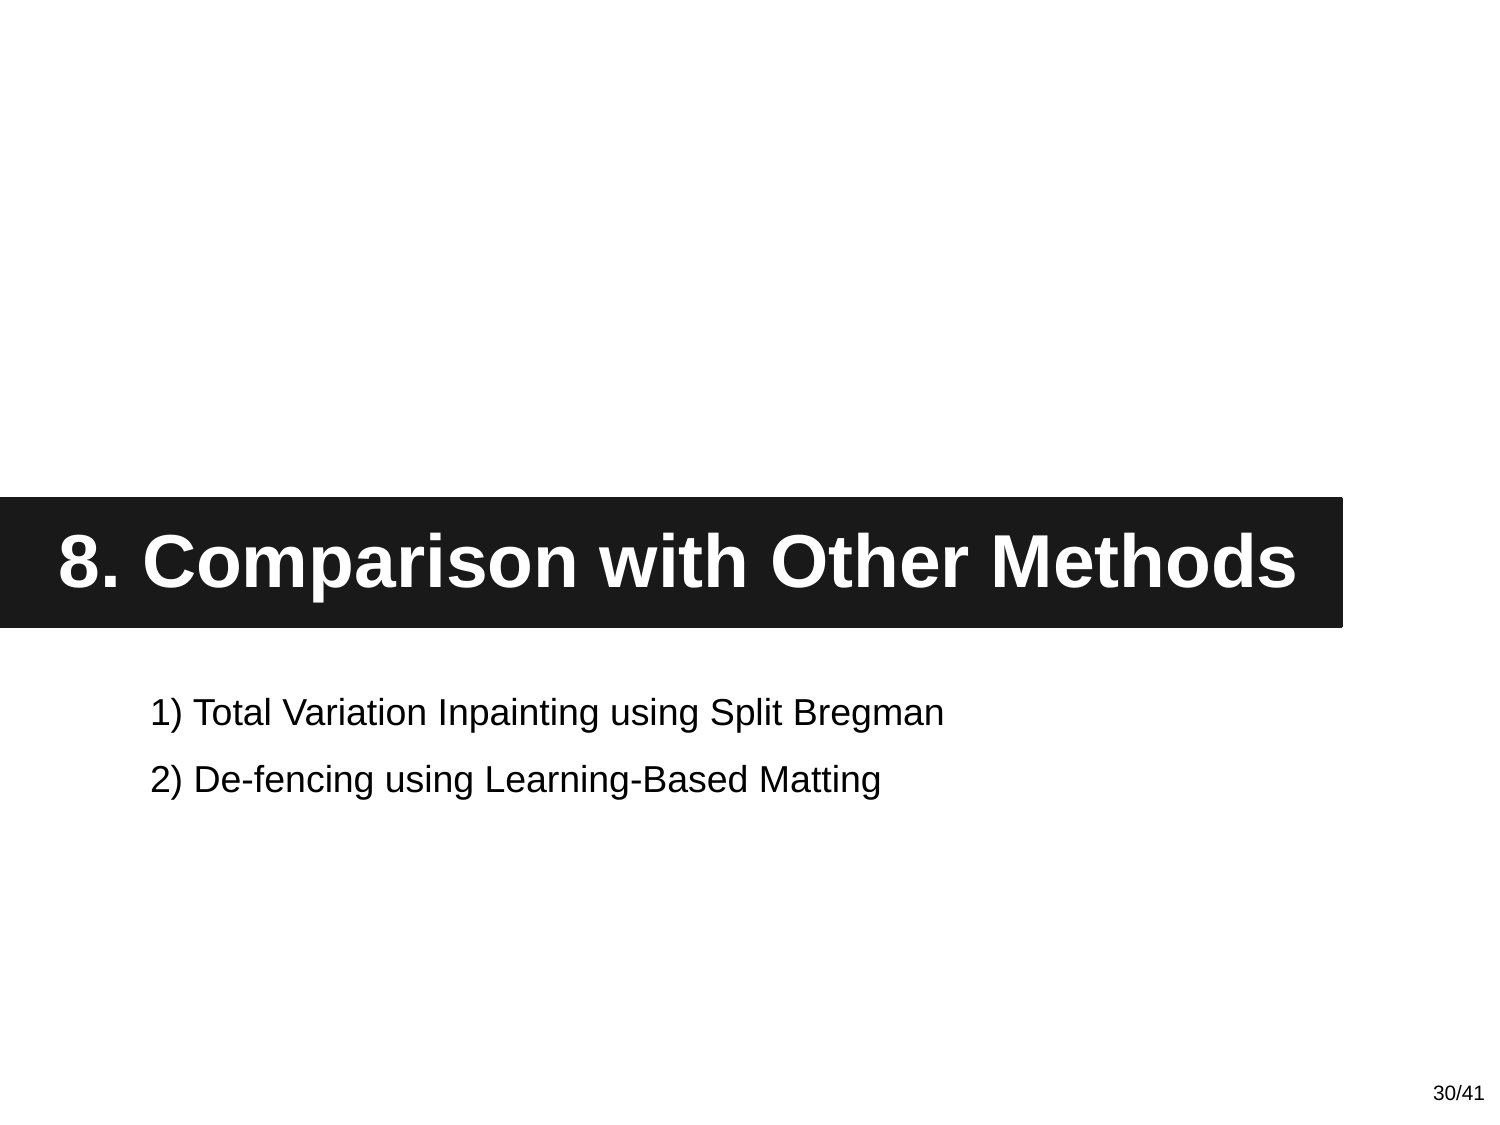

8. Comparison with Other Methods

1) Total Variation Inpainting using Split Bregman
2) De-fencing using Learning-Based Matting
30/41